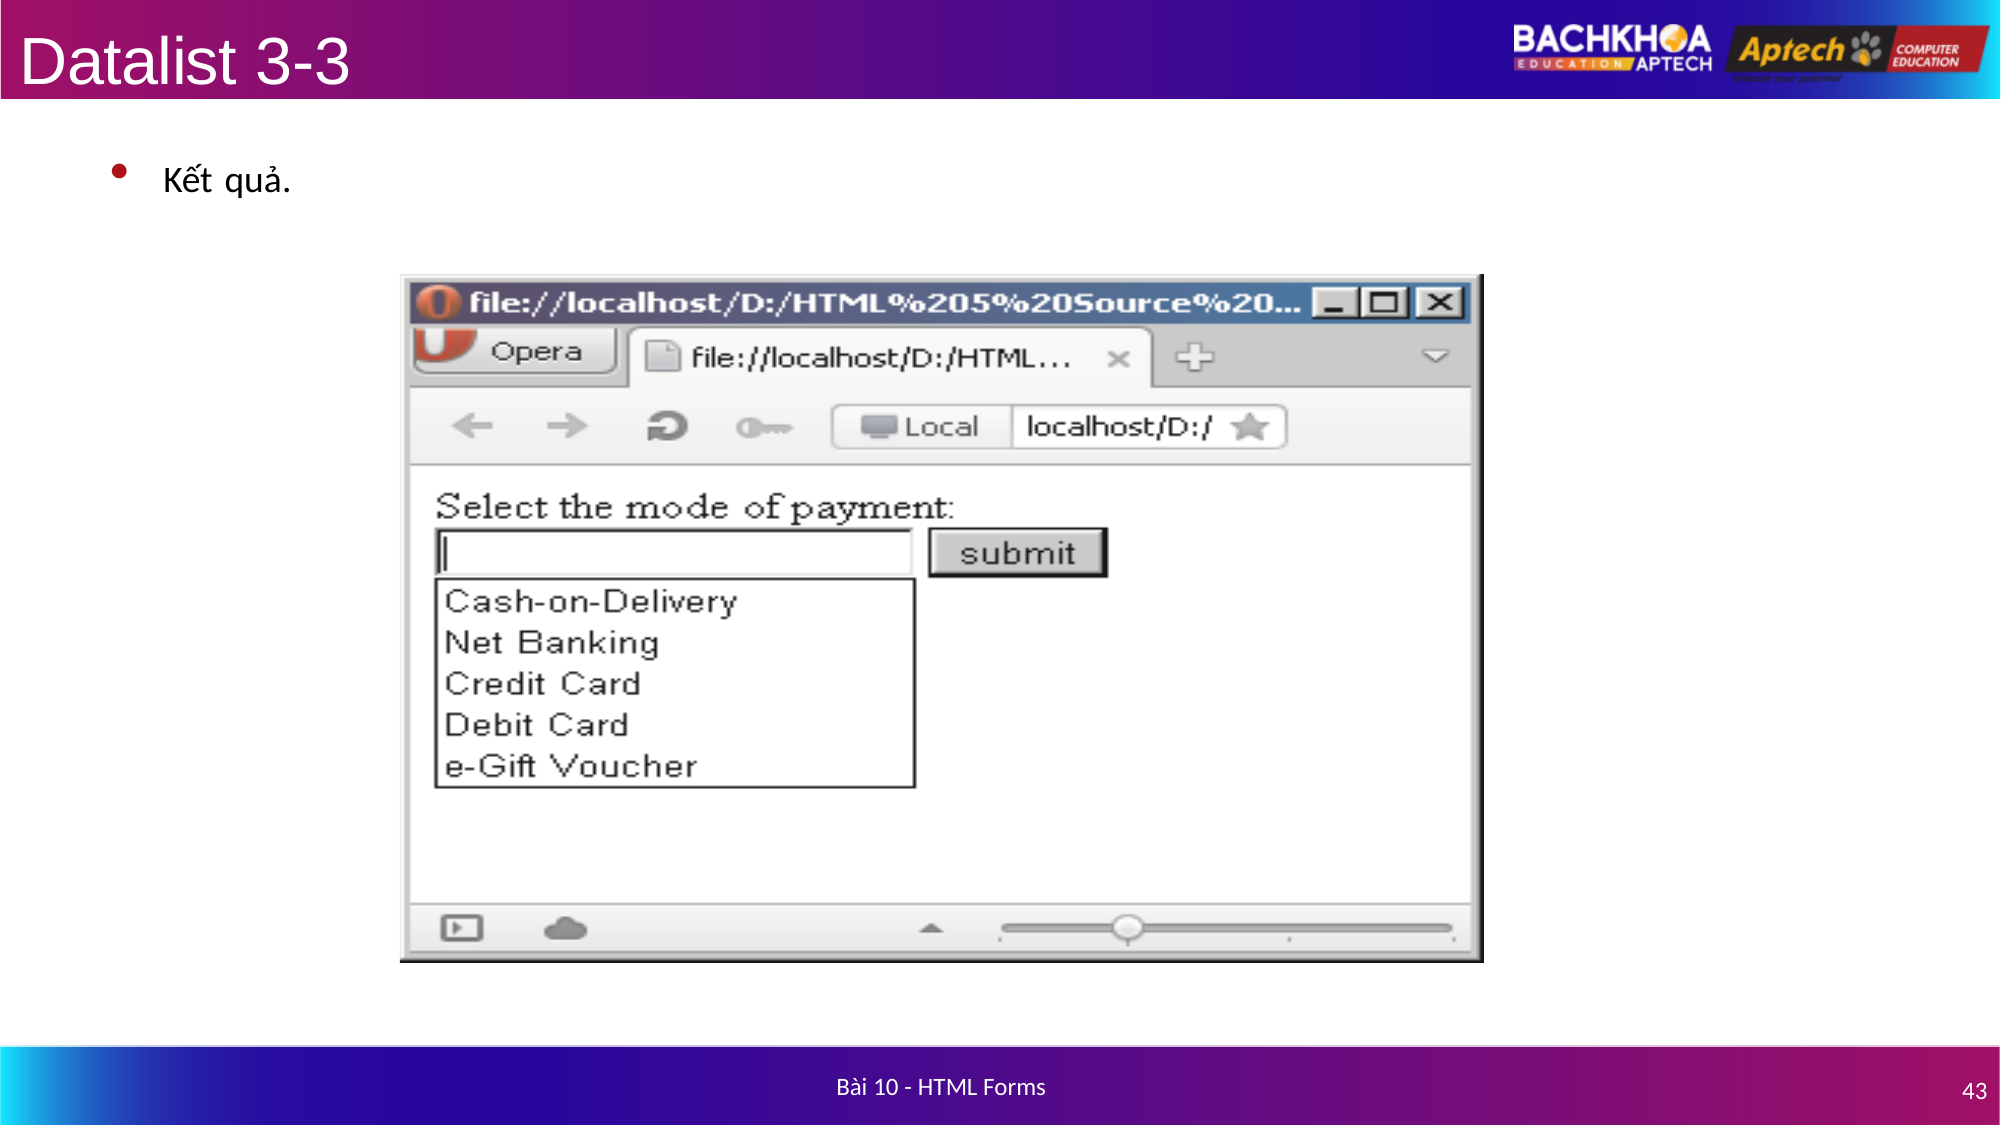

# Datalist 3-3
Kết quả.

Bài 10 - HTML Forms
43